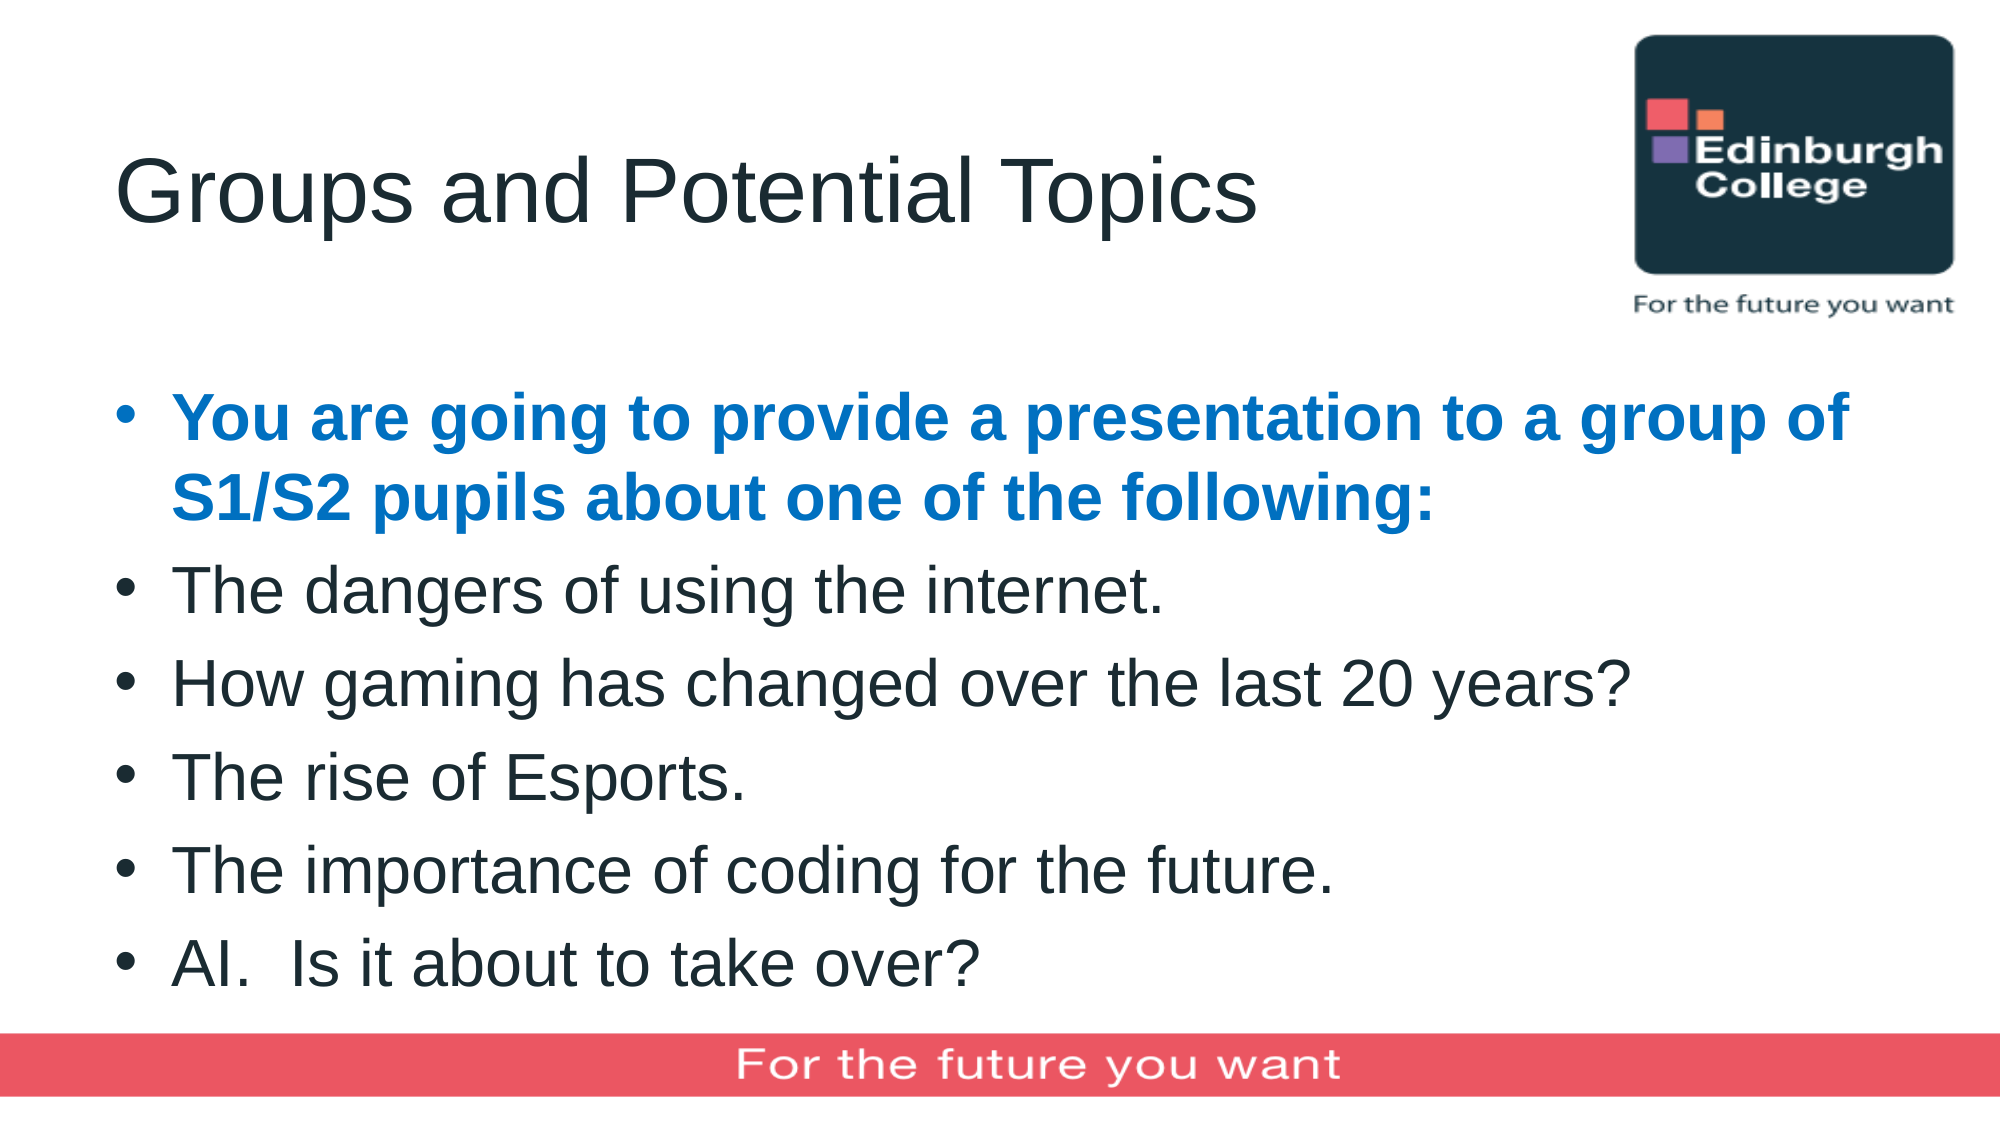

# Groups and Potential Topics
You are going to provide a presentation to a group of S1/S2 pupils about one of the following:
The dangers of using the internet.
How gaming has changed over the last 20 years?
The rise of Esports.
The importance of coding for the future.
AI.  Is it about to take over?